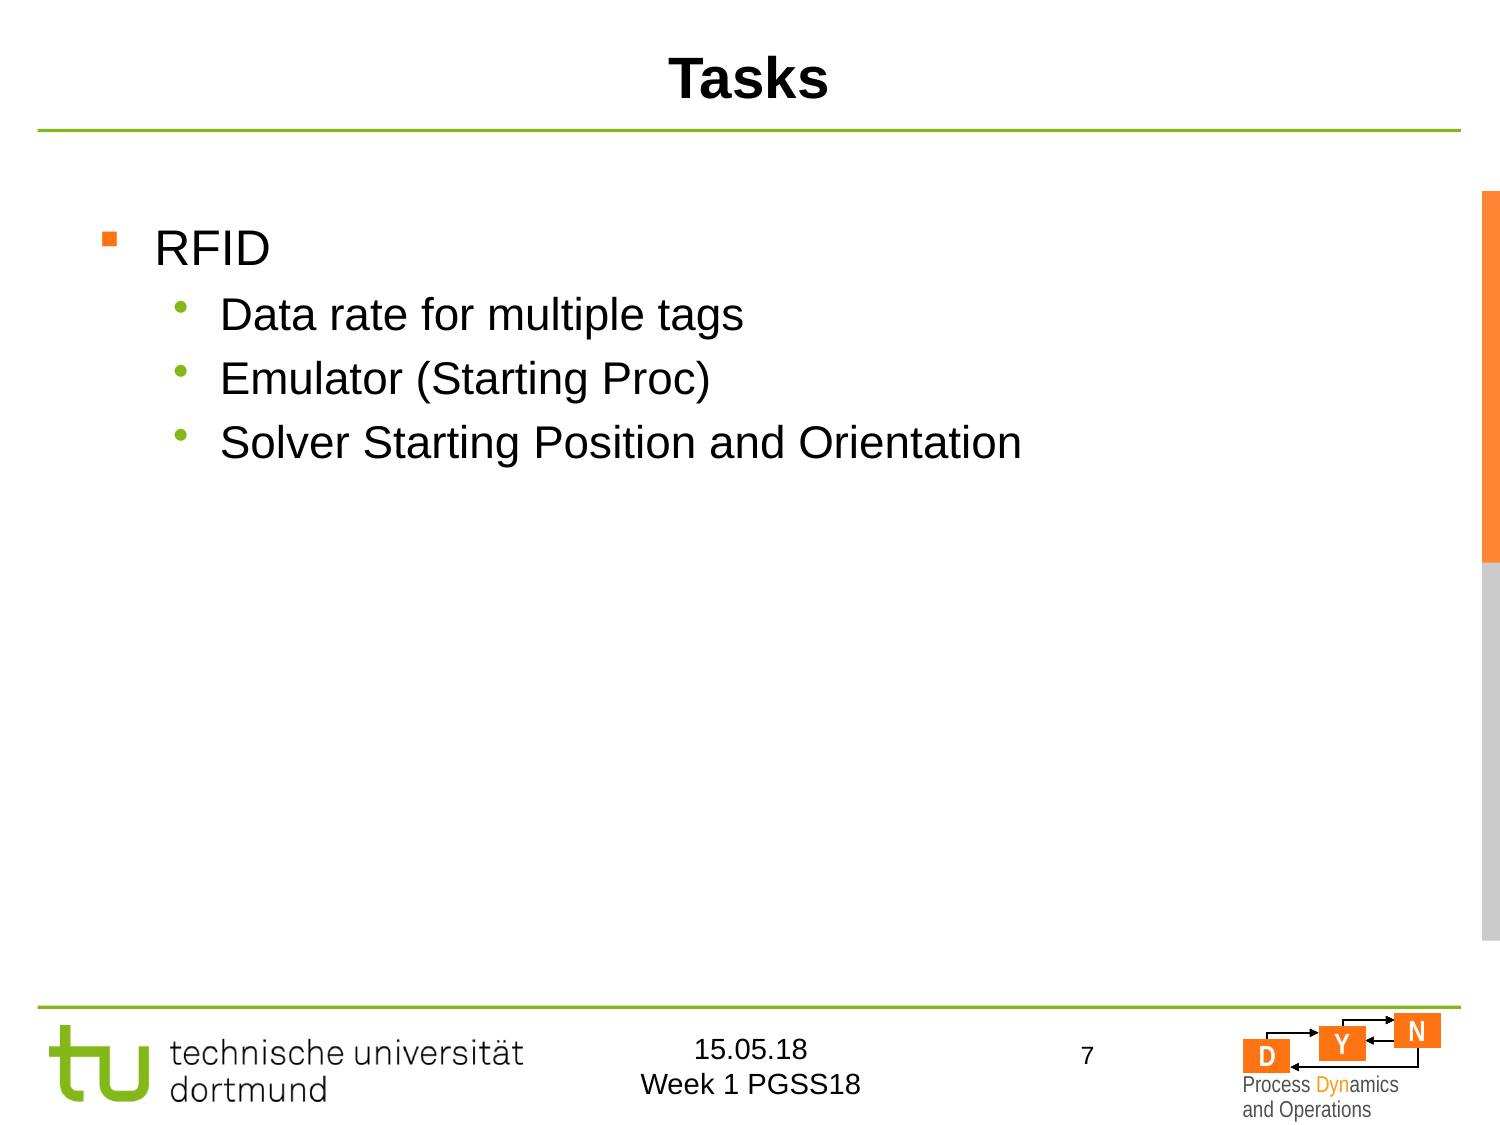

# Tasks
RFID
Data rate for multiple tags
Emulator (Starting Proc)
Solver Starting Position and Orientation

7